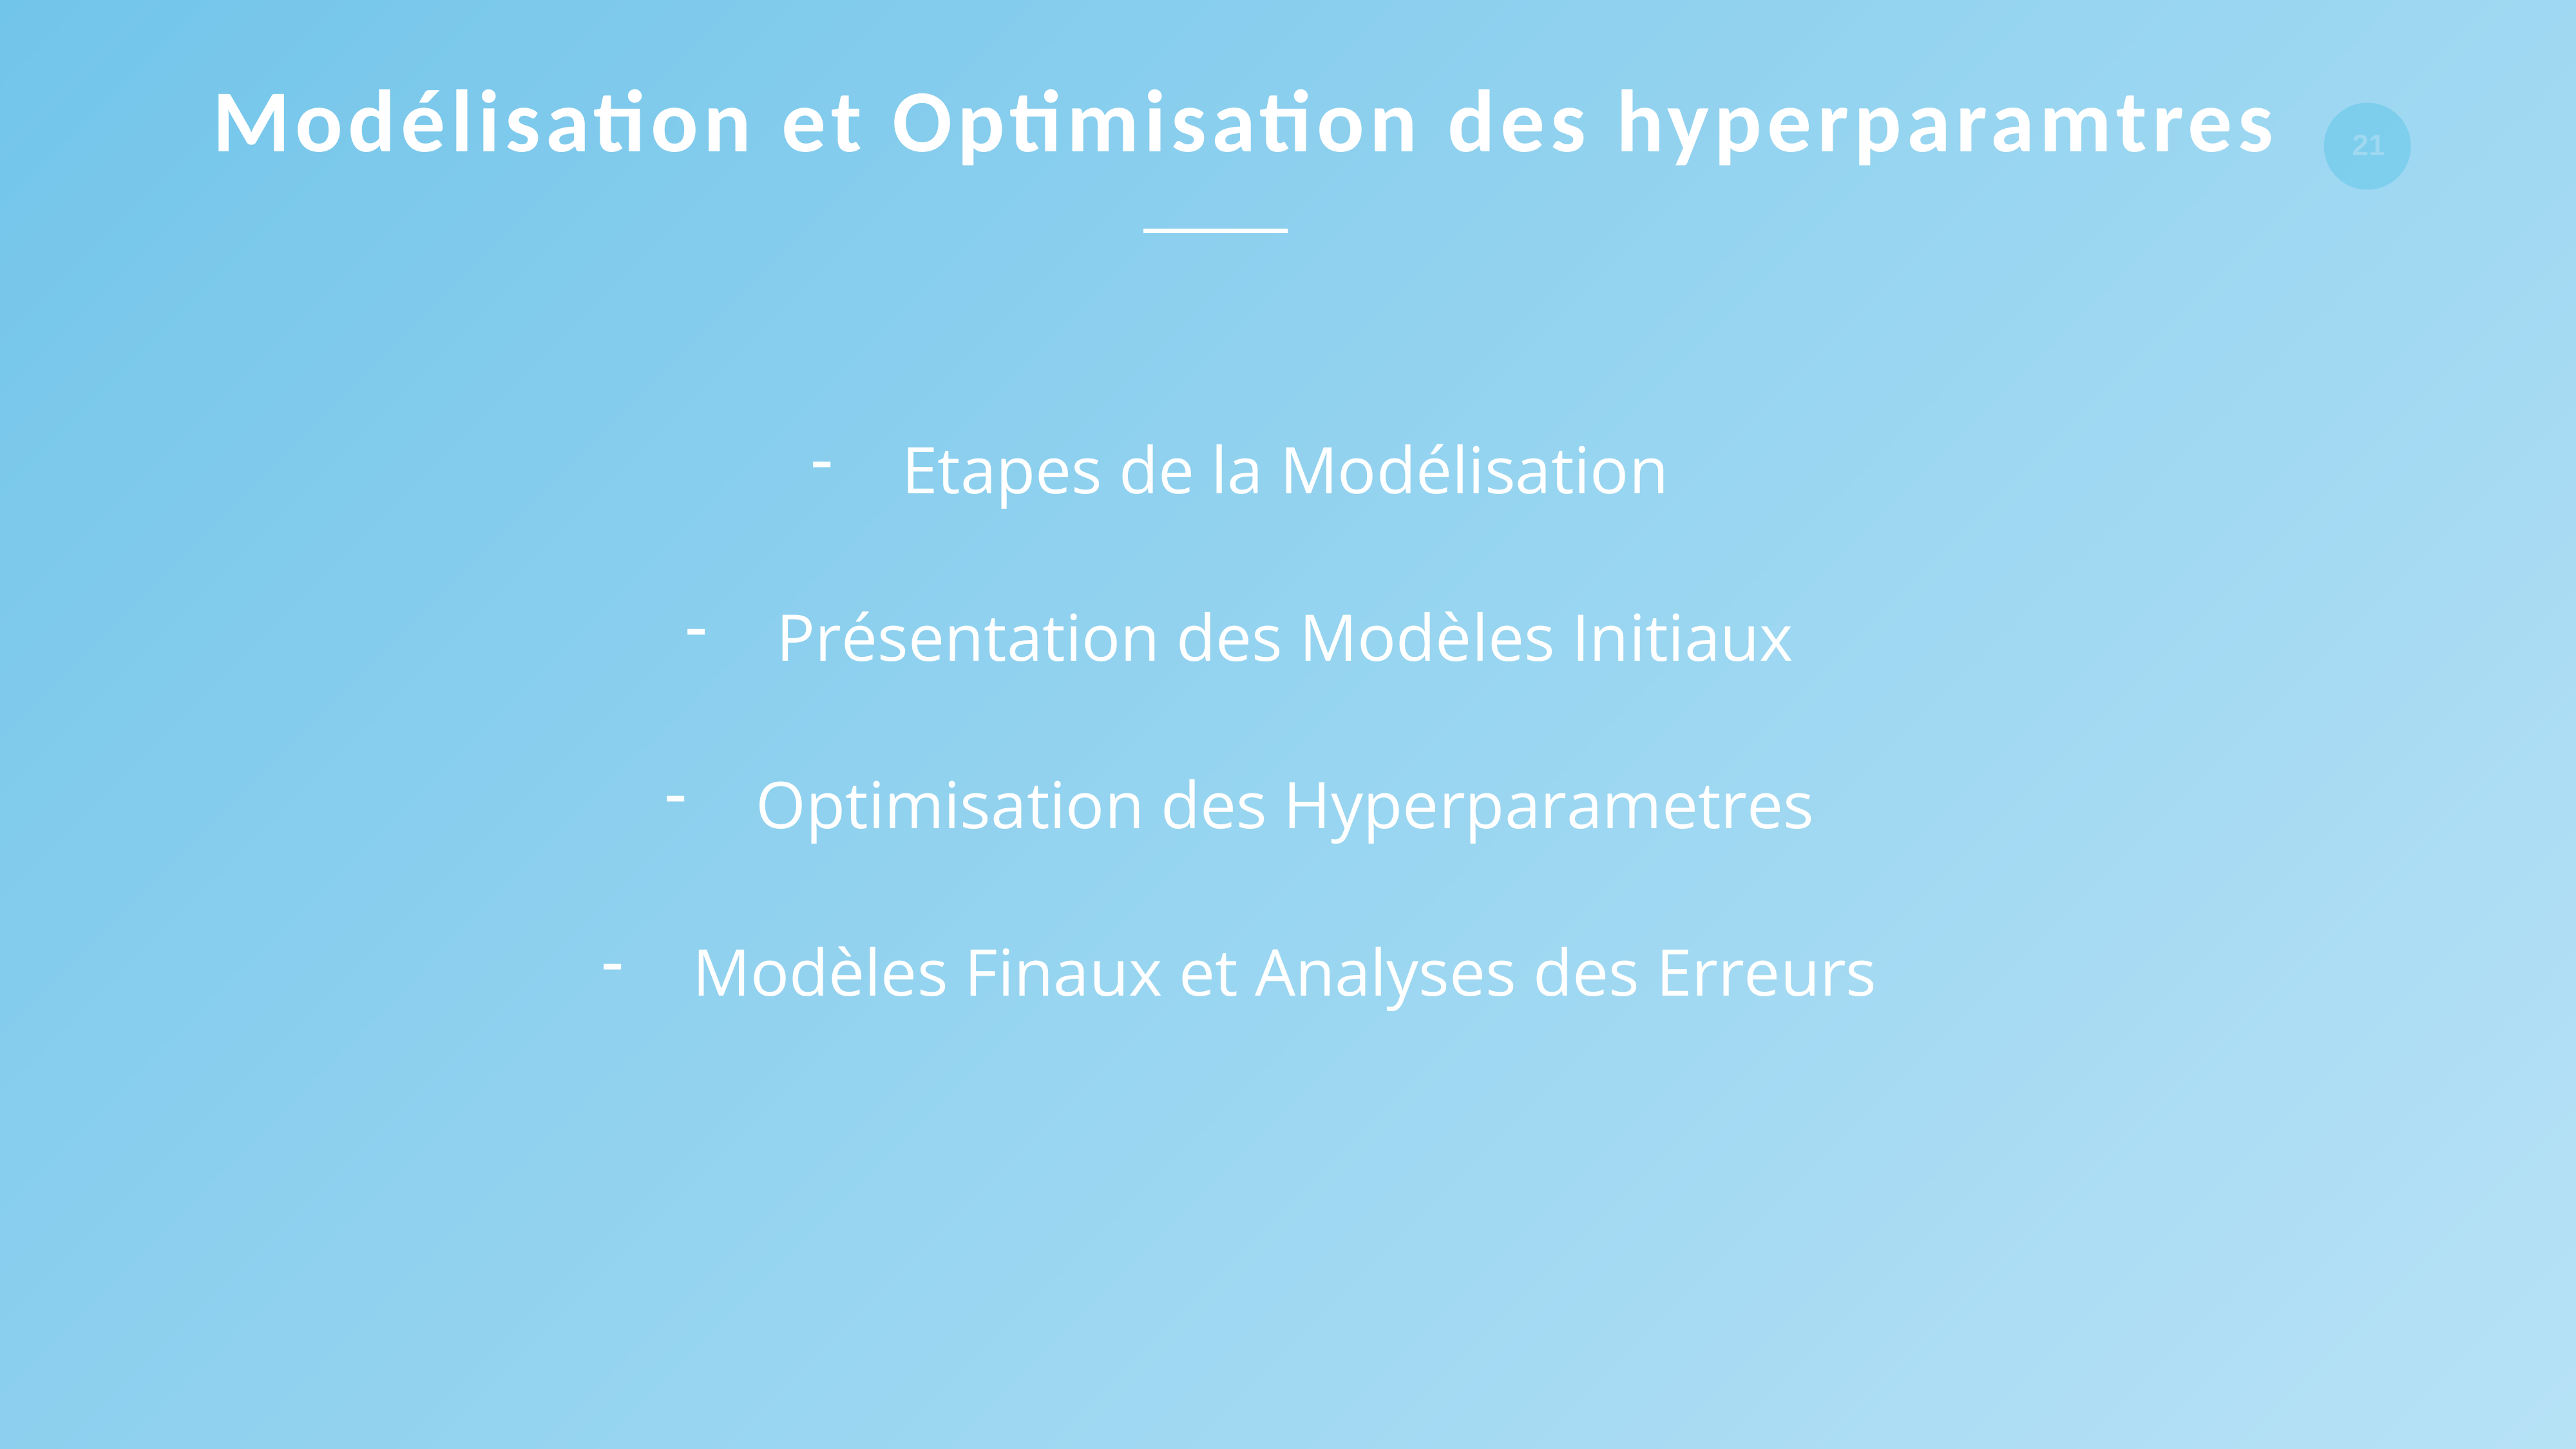

Modélisation et Optimisation des hyperparamtres
Etapes de la Modélisation
Présentation des Modèles Initiaux
Optimisation des Hyperparametres
Modèles Finaux et Analyses des Erreurs